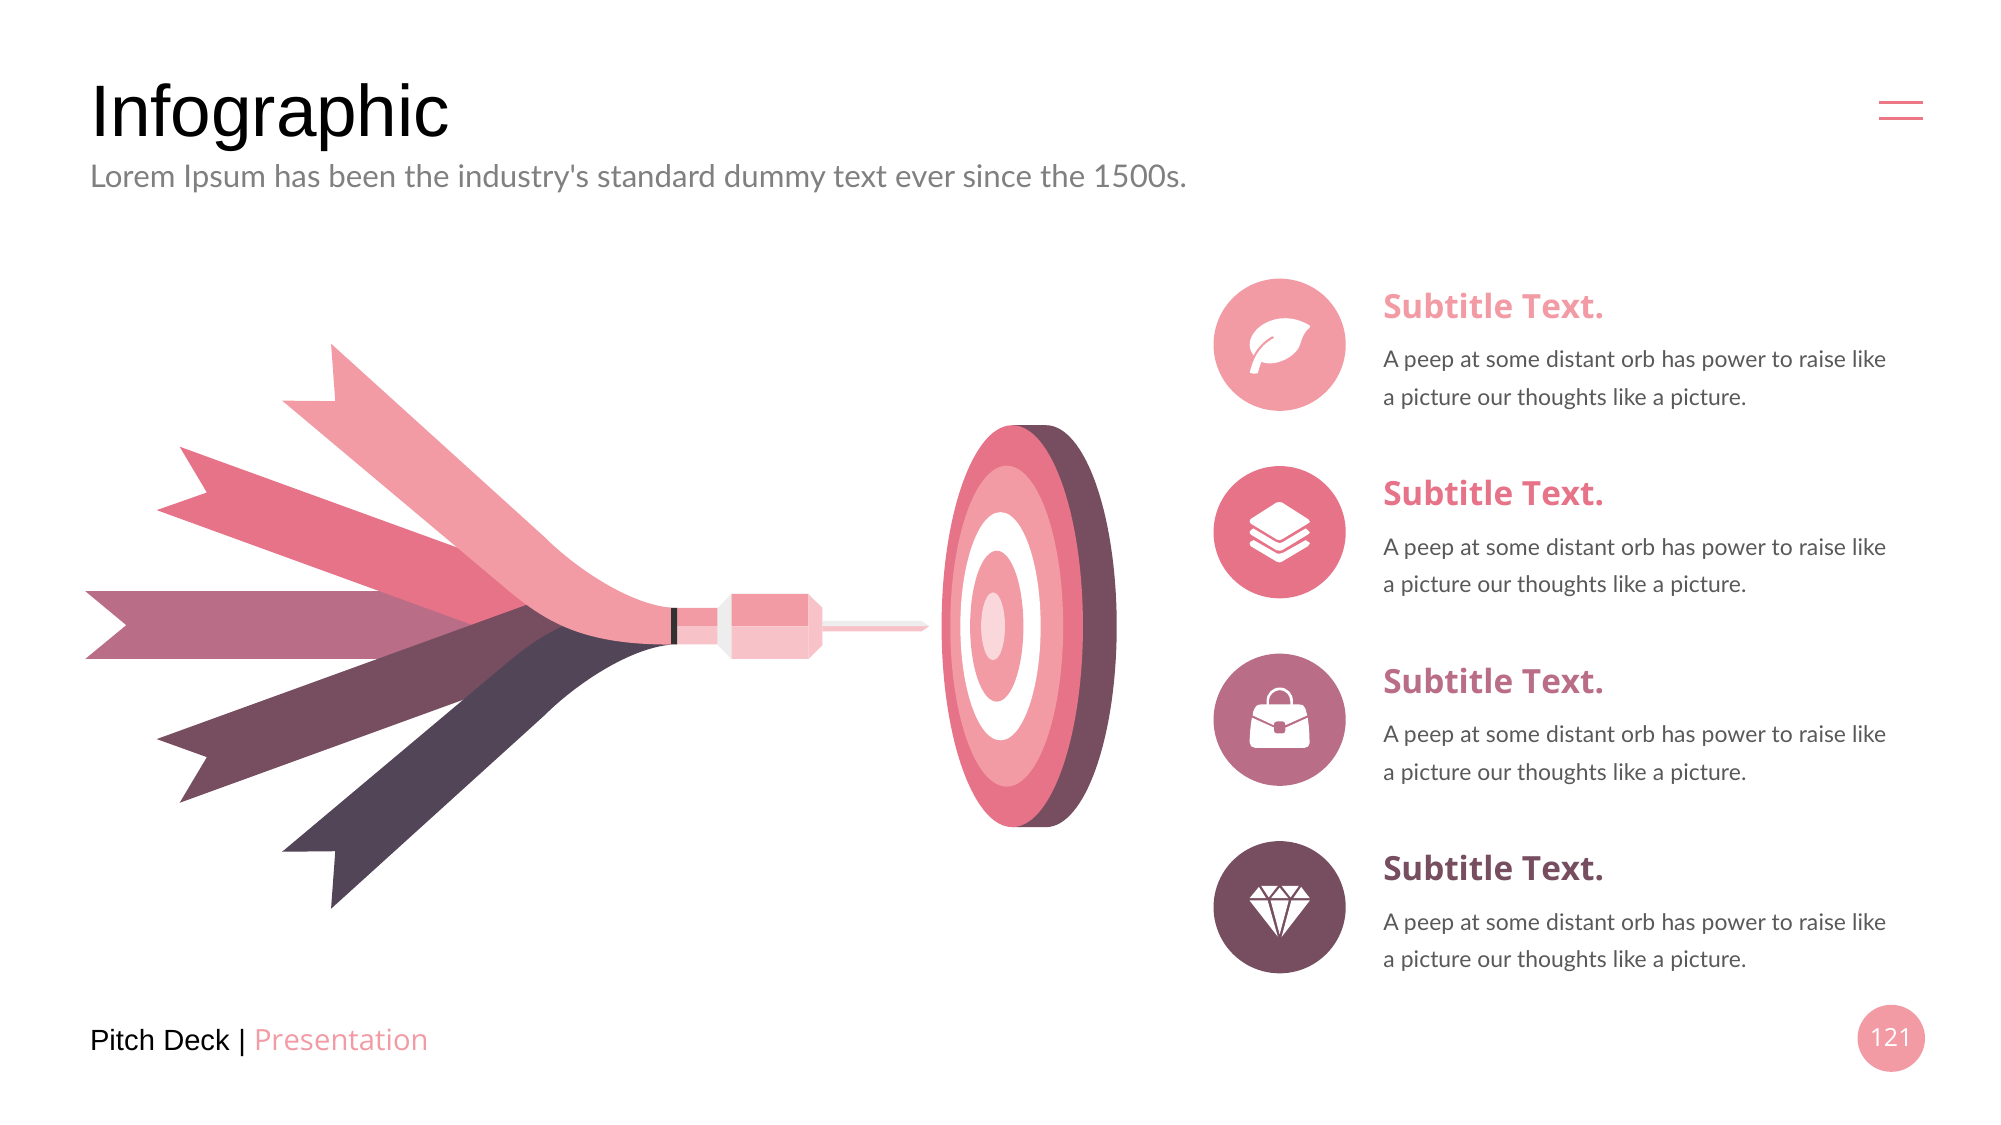

# Infographic
Lorem Ipsum has been the industry's standard dummy text ever since the 1500s.
Subtitle Text.

A peep at some distant orb has power to raise like a picture our thoughts like a picture.

Subtitle Text.

A peep at some distant orb has power to raise like a picture our thoughts like a picture.
Subtitle Text.

A peep at some distant orb has power to raise like a picture our thoughts like a picture.
Subtitle Text.

A peep at some distant orb has power to raise like a picture our thoughts like a picture.
Pitch Deck | Presentation
121